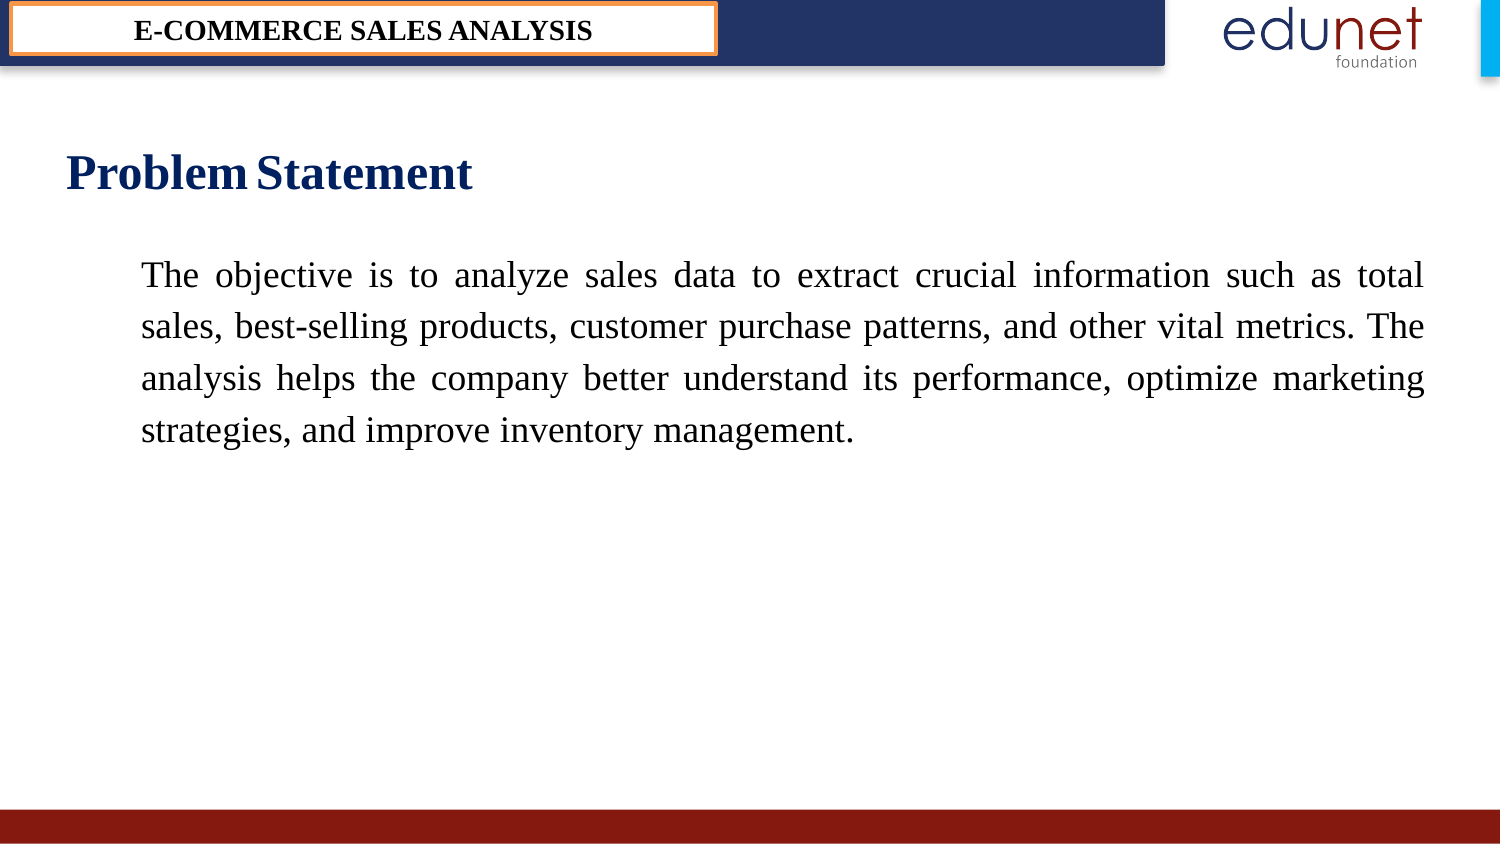

E-COMMERCE SALES ANALYSIS
# Problem Statement
	The objective is to analyze sales data to extract crucial information such as total sales, best-selling products, customer purchase patterns, and other vital metrics. The analysis helps the company better understand its performance, optimize marketing strategies, and improve inventory management.